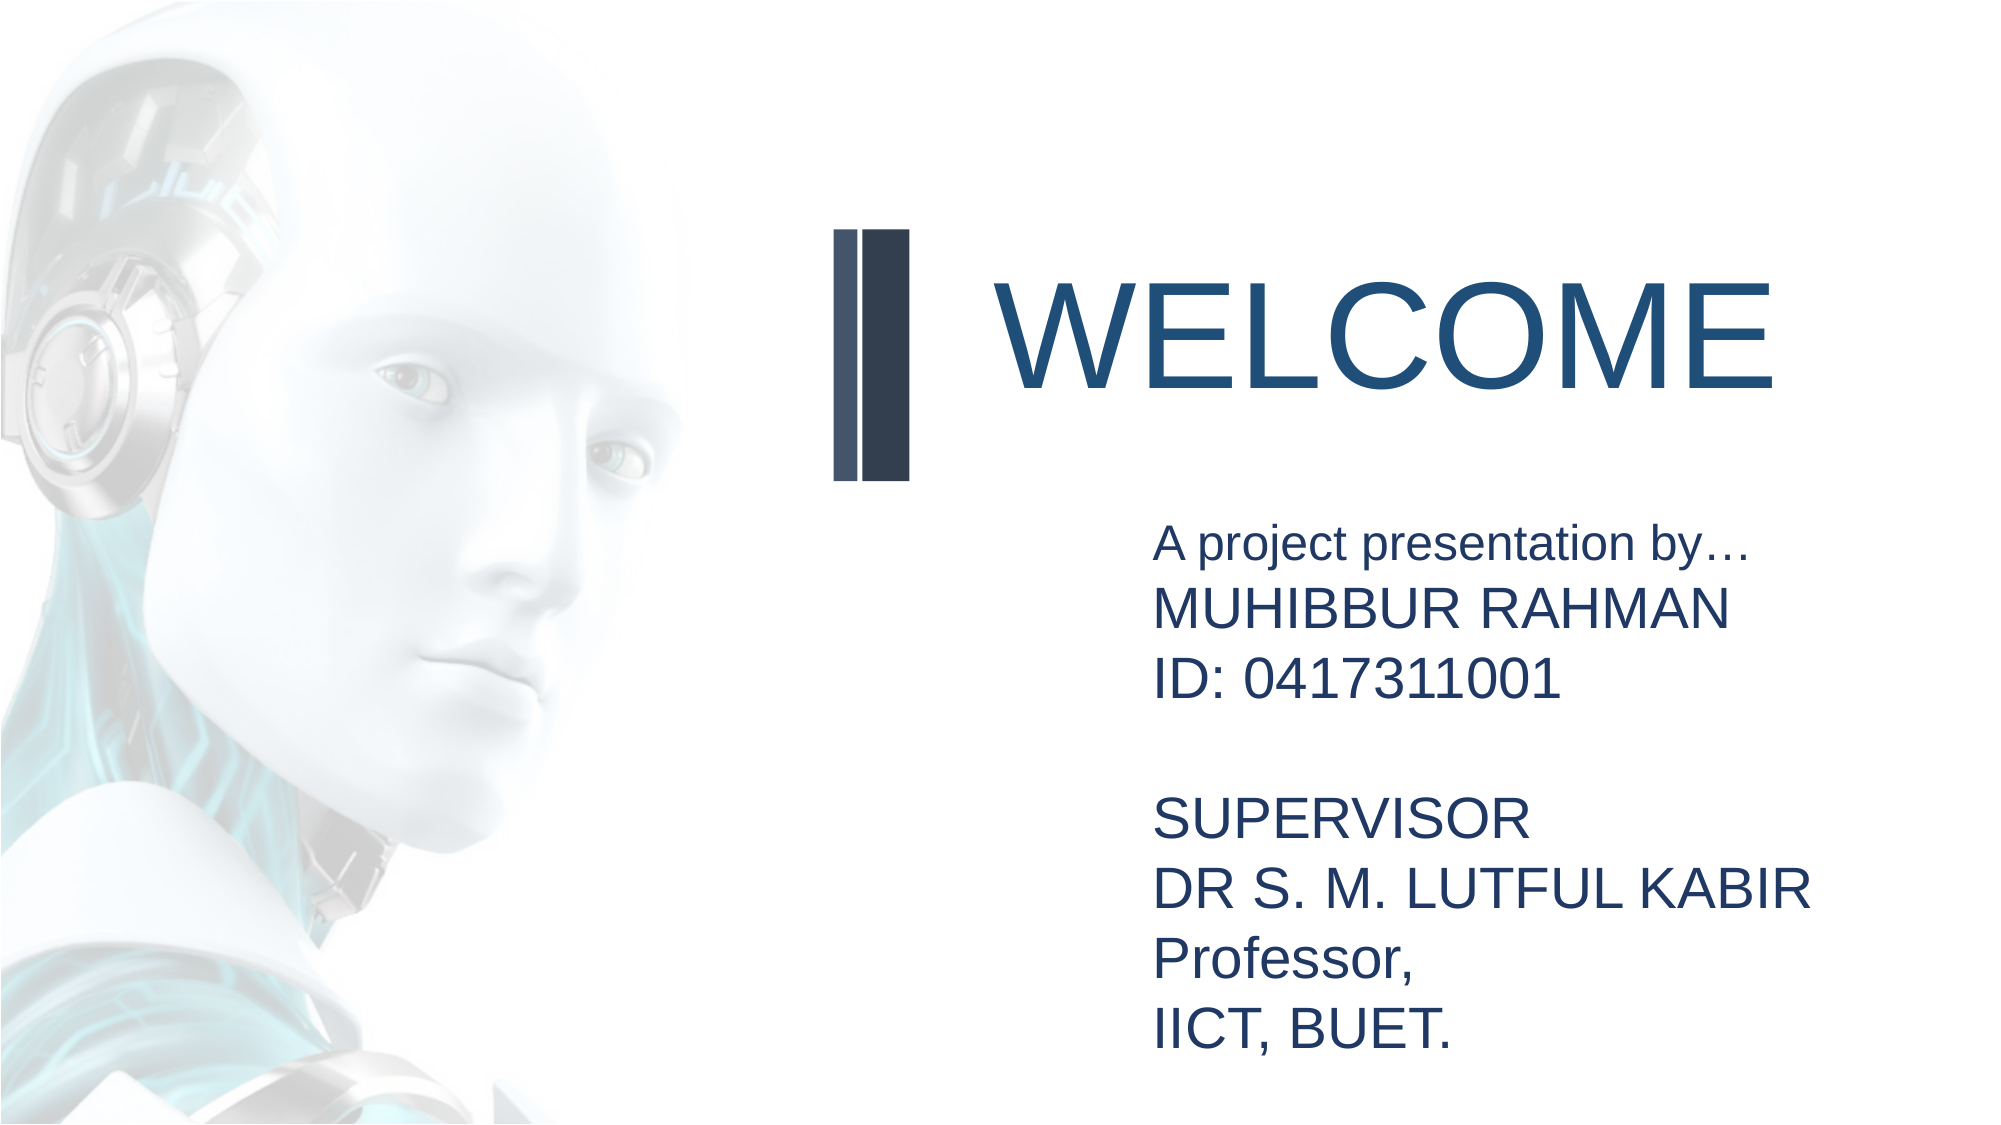

WELCOME
A project presentation by…
MUHIBBUR RAHMAN
ID: 0417311001

SUPERVISOR
DR S. M. LUTFUL KABIR
Professor,
IICT, BUET.